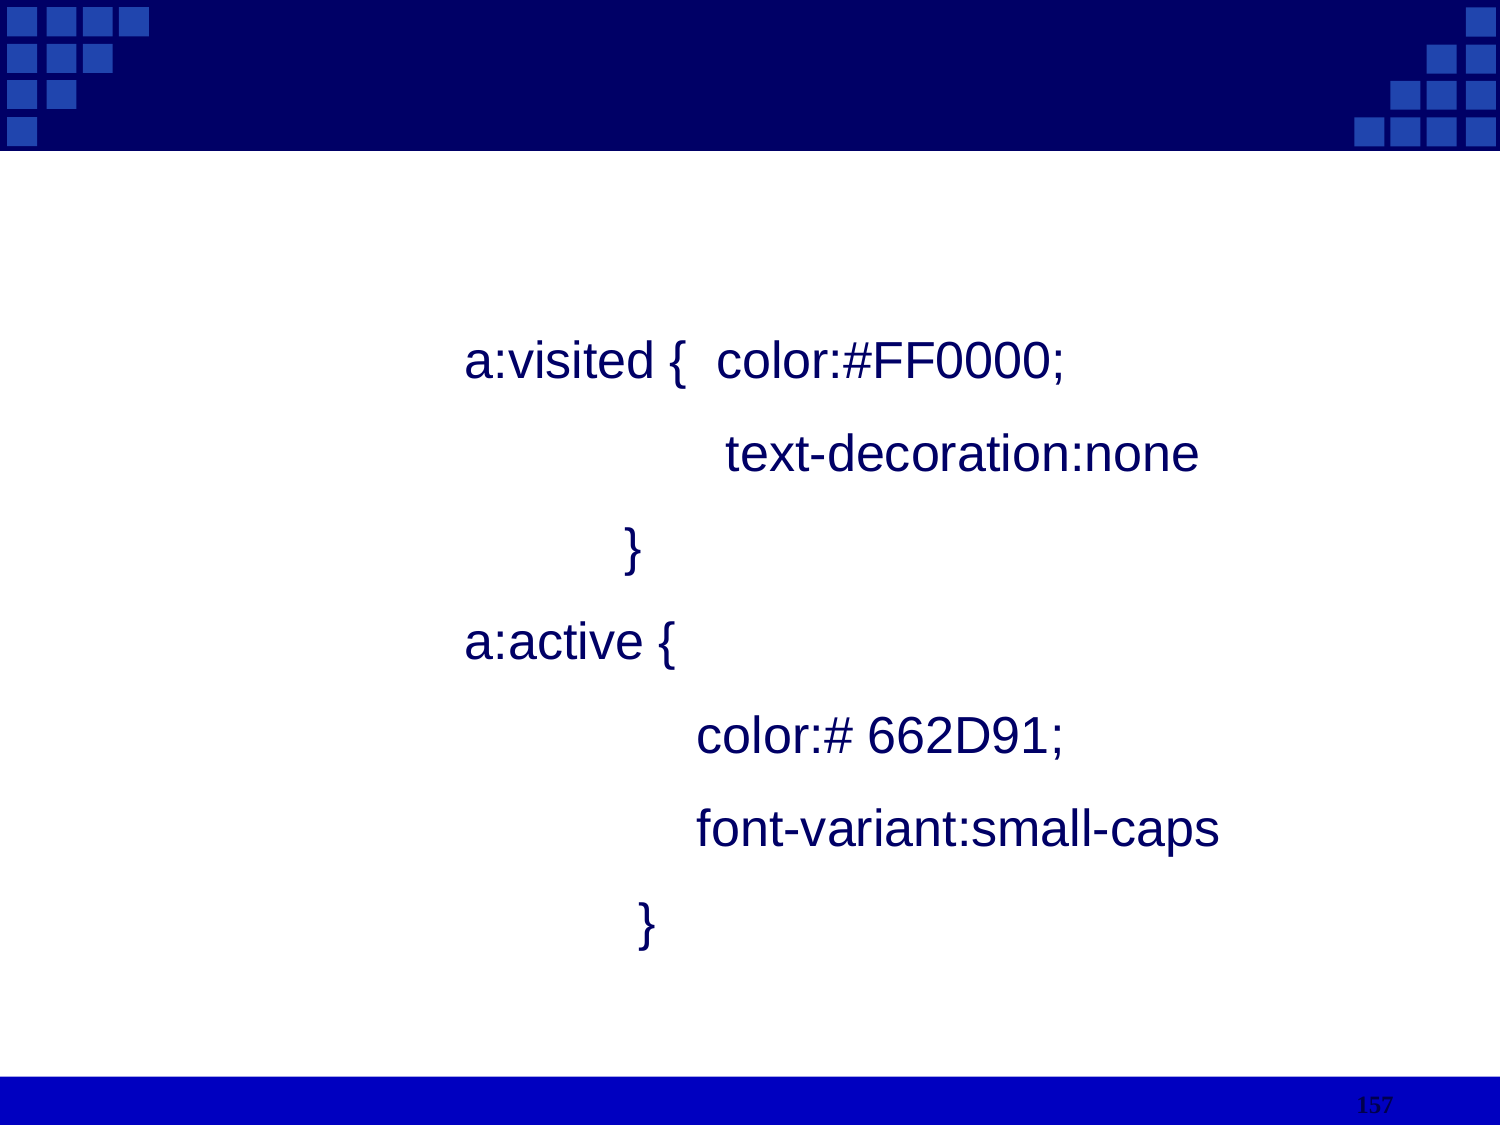

a:visited {  color:#FF0000;
                  text-decoration:none
           }
a:active {
                color:# 662D91;
                font-variant:small-caps
            }
157